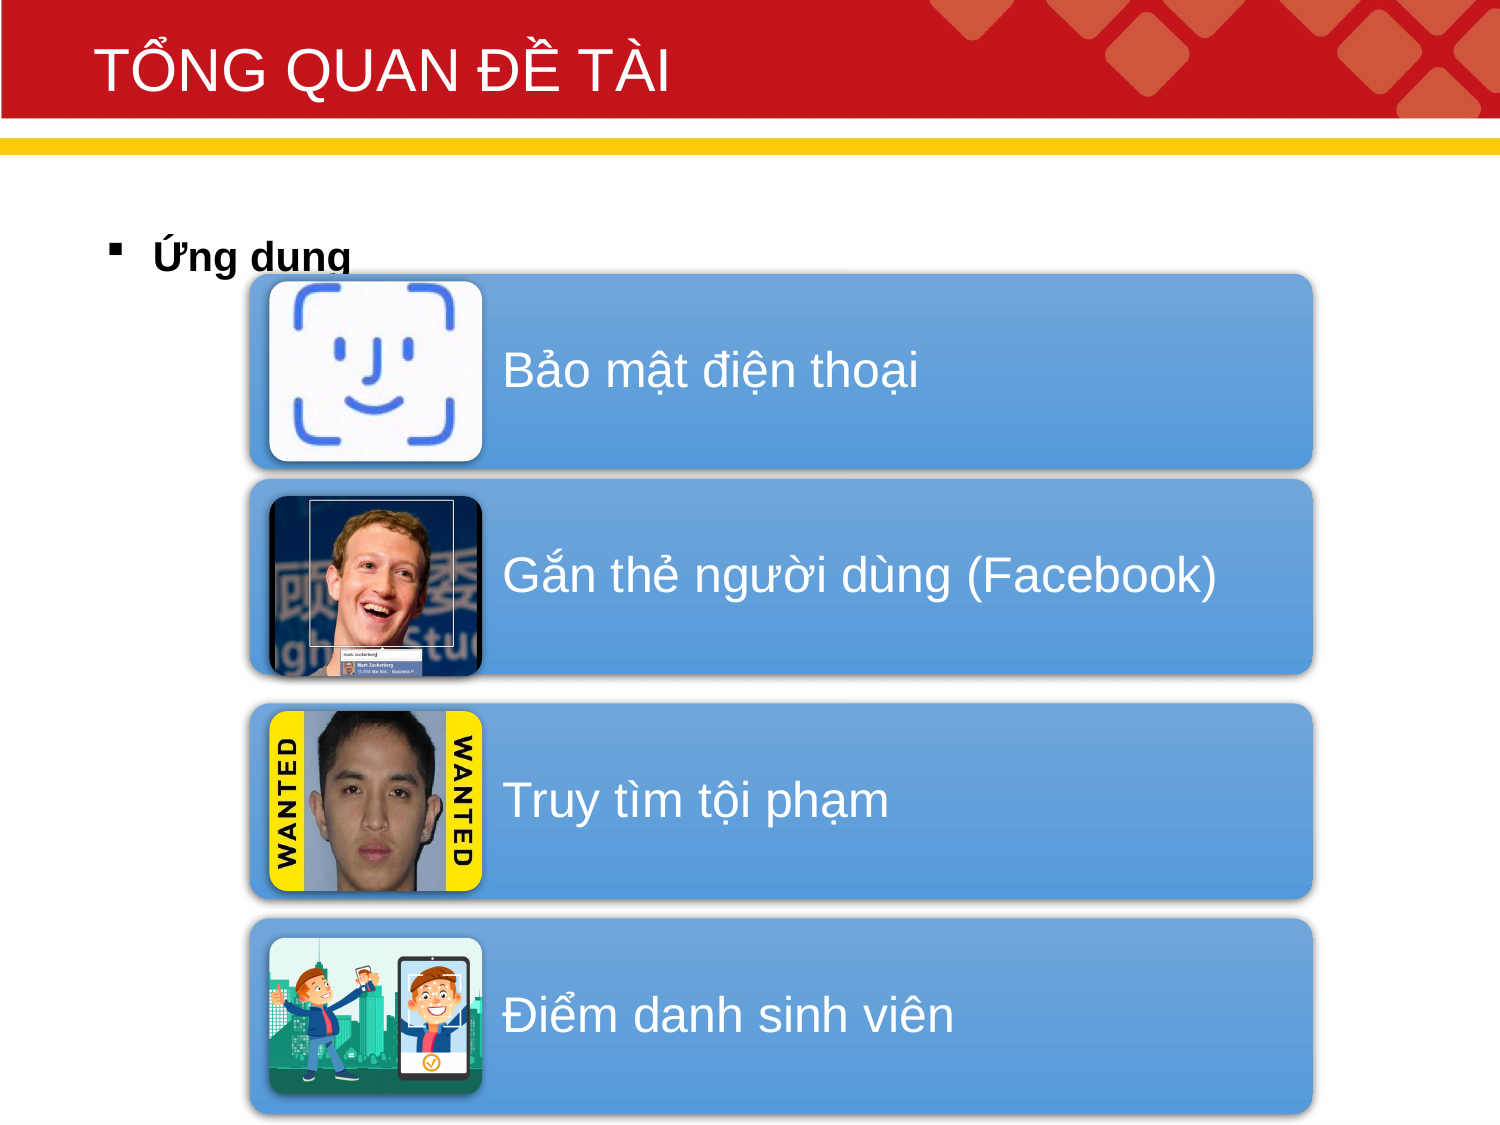

# TỔNG QUAN ĐỀ TÀI
Ứng dụng

Bảo mật điện thoại
Gắn thẻ người dùng (Facebook)
Truy tìm tội phạm
Điểm danh sinh viên